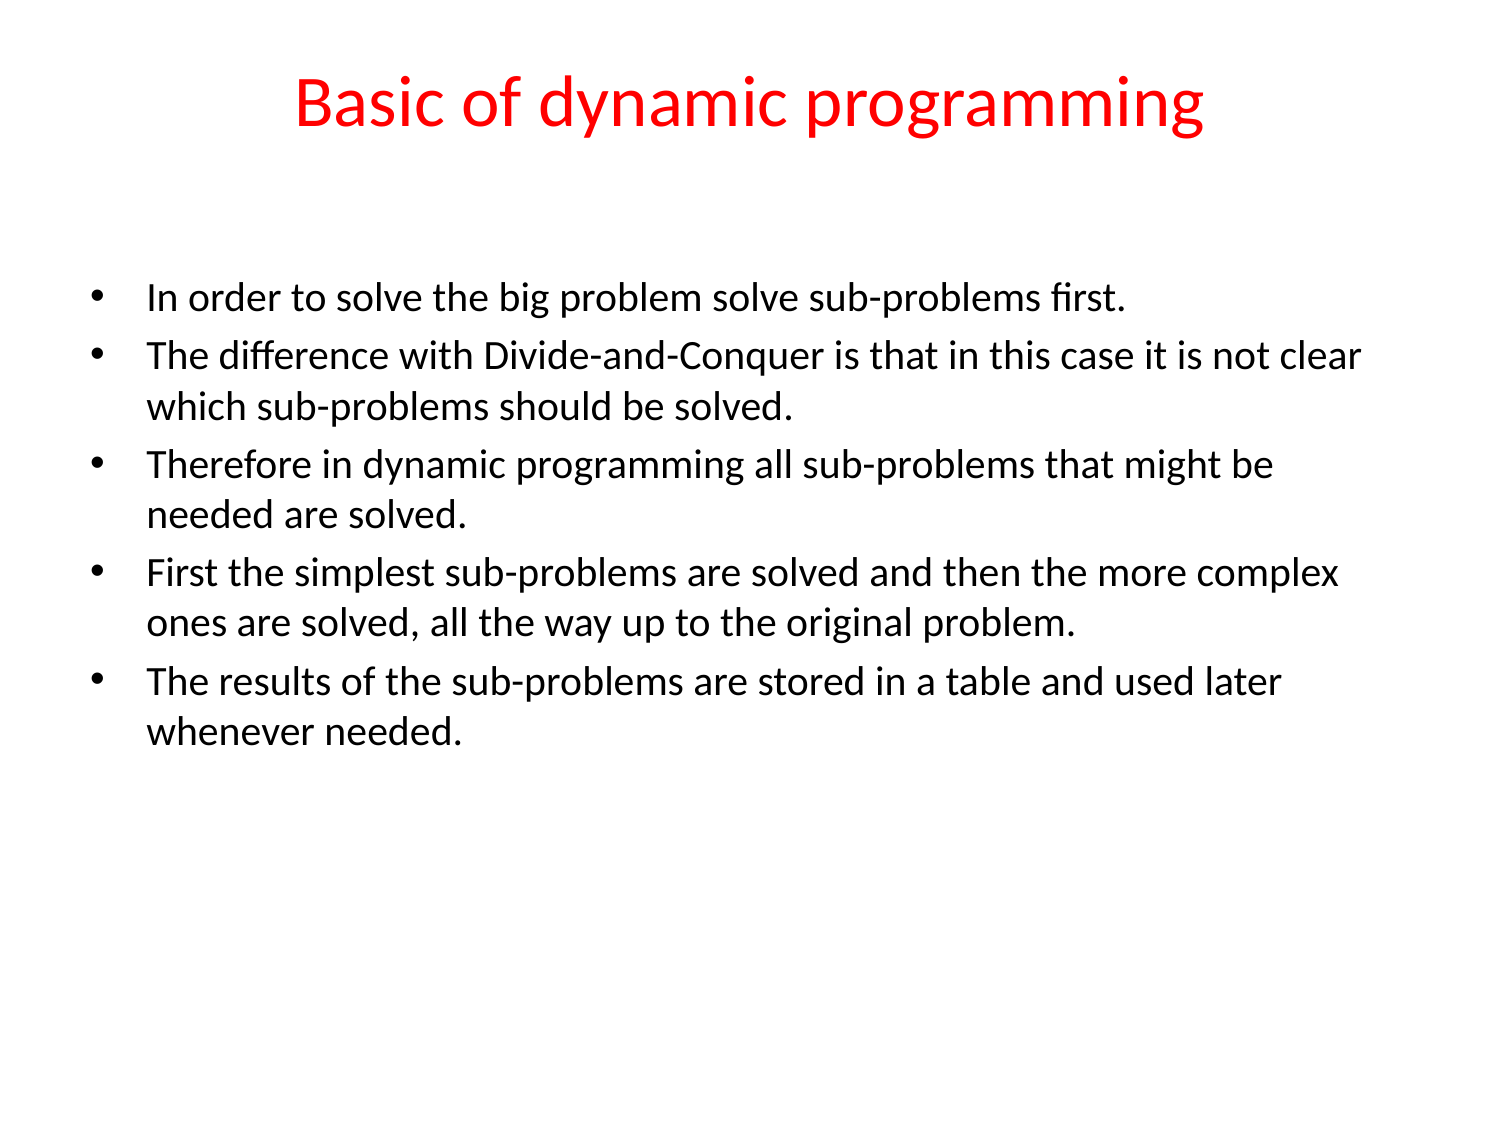

# Basic of dynamic programming
In order to solve the big problem solve sub-problems first.
The difference with Divide-and-Conquer is that in this case it is not clear which sub-problems should be solved.
Therefore in dynamic programming all sub-problems that might be needed are solved.
First the simplest sub-problems are solved and then the more complex ones are solved, all the way up to the original problem.
The results of the sub-problems are stored in a table and used later whenever needed.